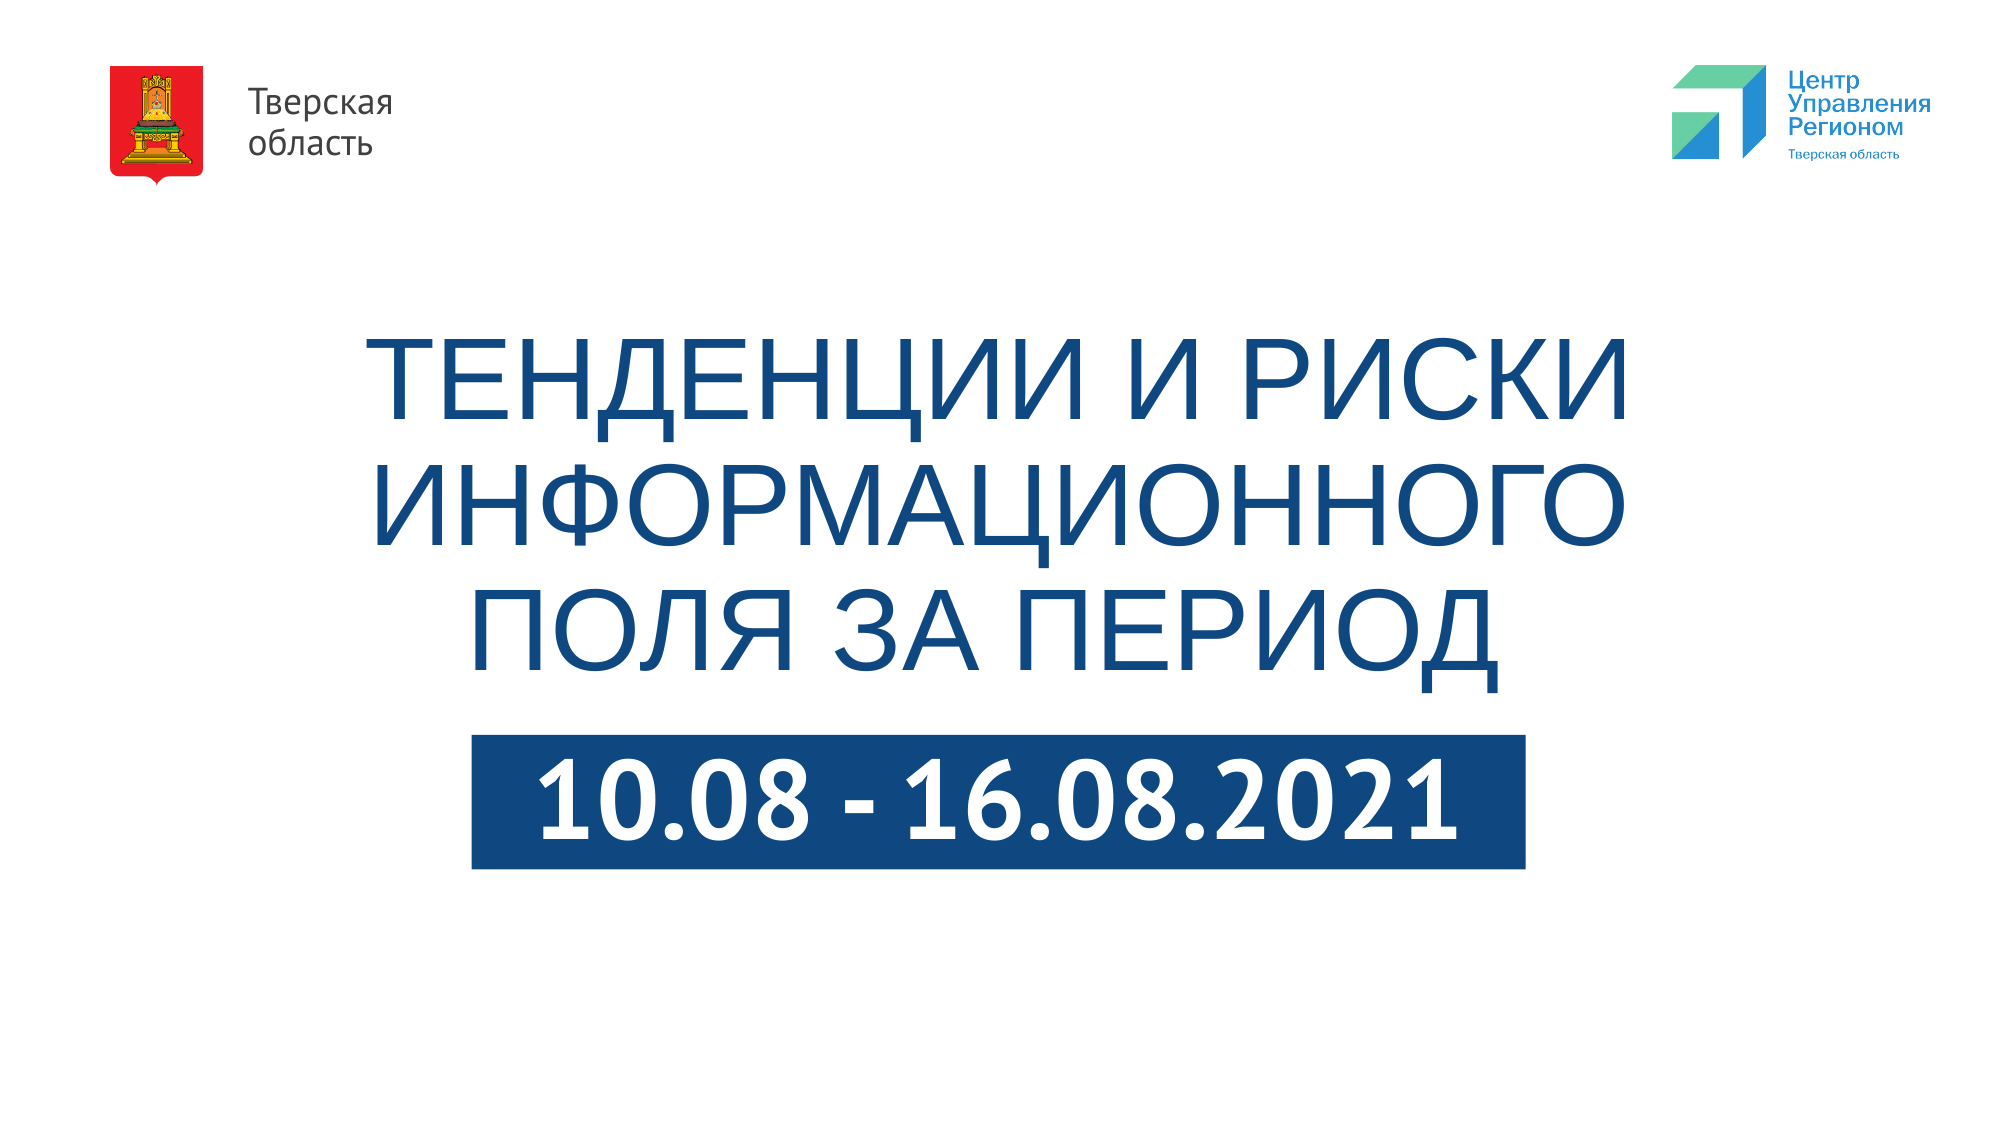

ТЕНДЕНЦИИ И РИСКИ ИНФОРМАЦИОННОГО ПОЛЯ ЗА ПЕРИОД
10.08 - 16.08.2021